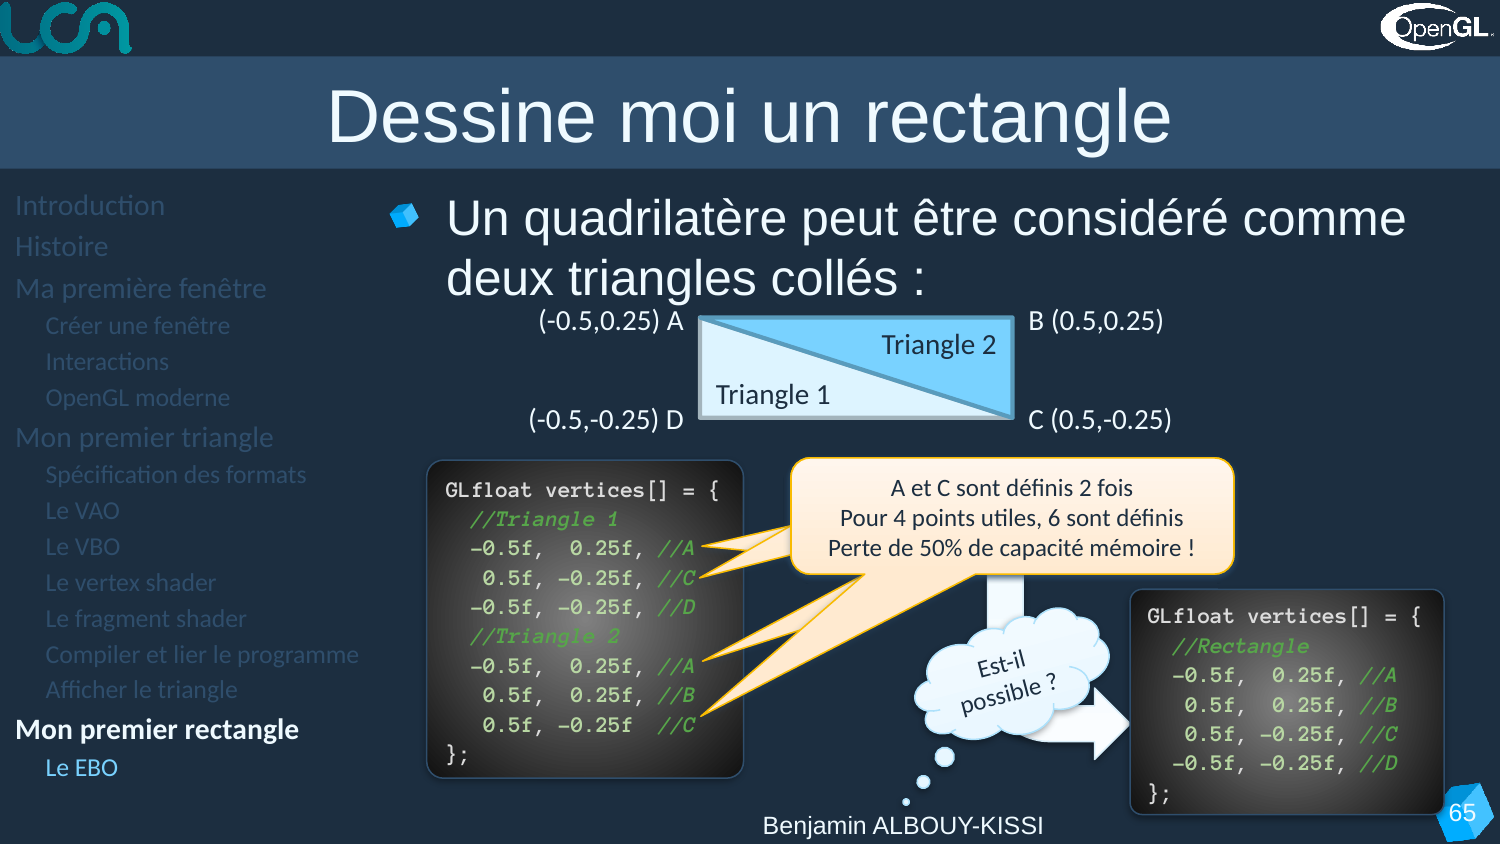

# Dessine moi un rectangle
Introduction
Histoire
Ma première fenêtre
Créer une fenêtre
Interactions
OpenGL moderne
Mon premier triangle
Spécification des formats
Le VAO
Le VBO
Le vertex shader
Le fragment shader
Compiler et lier le programme
Afficher le triangle
Mon premier rectangle
Le EBO

Un quadrilatère peut être considéré comme deux triangles collés :
(-0.5,0.25) A
B (0.5,0.25)

Triangle 2
Triangle 1
C (0.5,-0.25)
(-0.5,-0.25) D
A et C sont définis 2 fois
Pour 4 points utiles, 6 sont définis
Perte de 50% de capacité mémoire !
A et C sont définis 2 fois
Pour 4 points utiles, 6 sont définis
Perte de 50% de capacité mémoire !
A et C sont définis 2 fois
Pour 4 points utiles, 6 sont définis
Perte de 50% de capacité mémoire !
A et C sont définis 2 fois
Pour 4 points utiles, 6 sont définis
Perte de 50% de capacité mémoire !
GLfloat vertices[] = {
  //Triangle 1
  -0.5f,  0.25f, //A
   0.5f, -0.25f, //C
  -0.5f, -0.25f, //D
  //Triangle 2
  -0.5f,  0.25f, //A
   0.5f,  0.25f, //B
   0.5f, -0.25f  //C
};

GLfloat vertices[] = {
  //Rectangle
  -0.5f,  0.25f, //A
   0.5f,  0.25f, //B
   0.5f, -0.25f, //C
  -0.5f, -0.25f, //D
};
Est-il
possible ?
65
Benjamin ALBOUY-KISSI